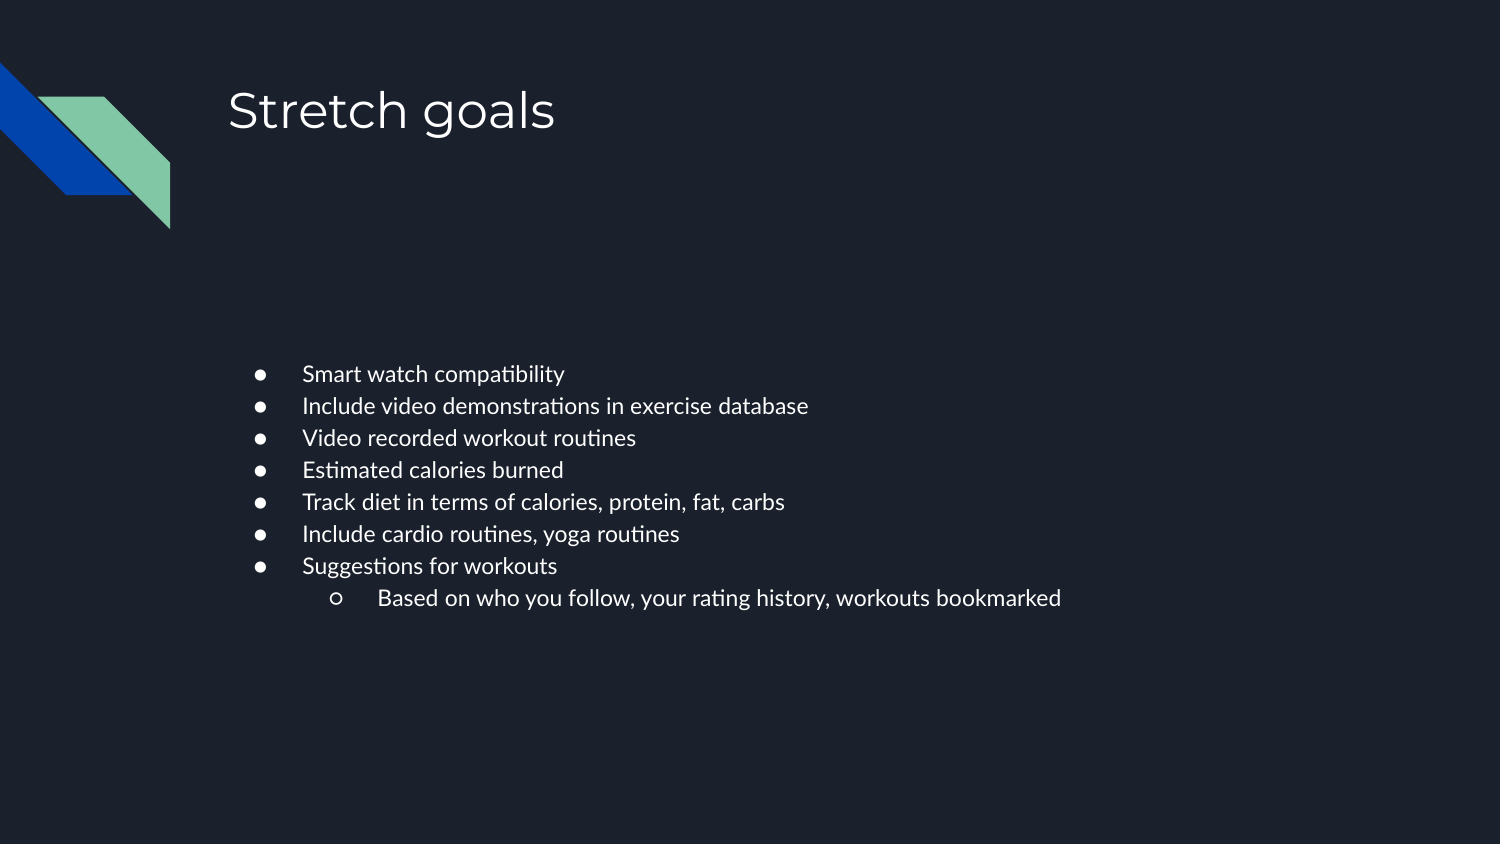

# Stretch goals
Smart watch compatibility
Include video demonstrations in exercise database
Video recorded workout routines
Estimated calories burned
Track diet in terms of calories, protein, fat, carbs
Include cardio routines, yoga routines
Suggestions for workouts
Based on who you follow, your rating history, workouts bookmarked